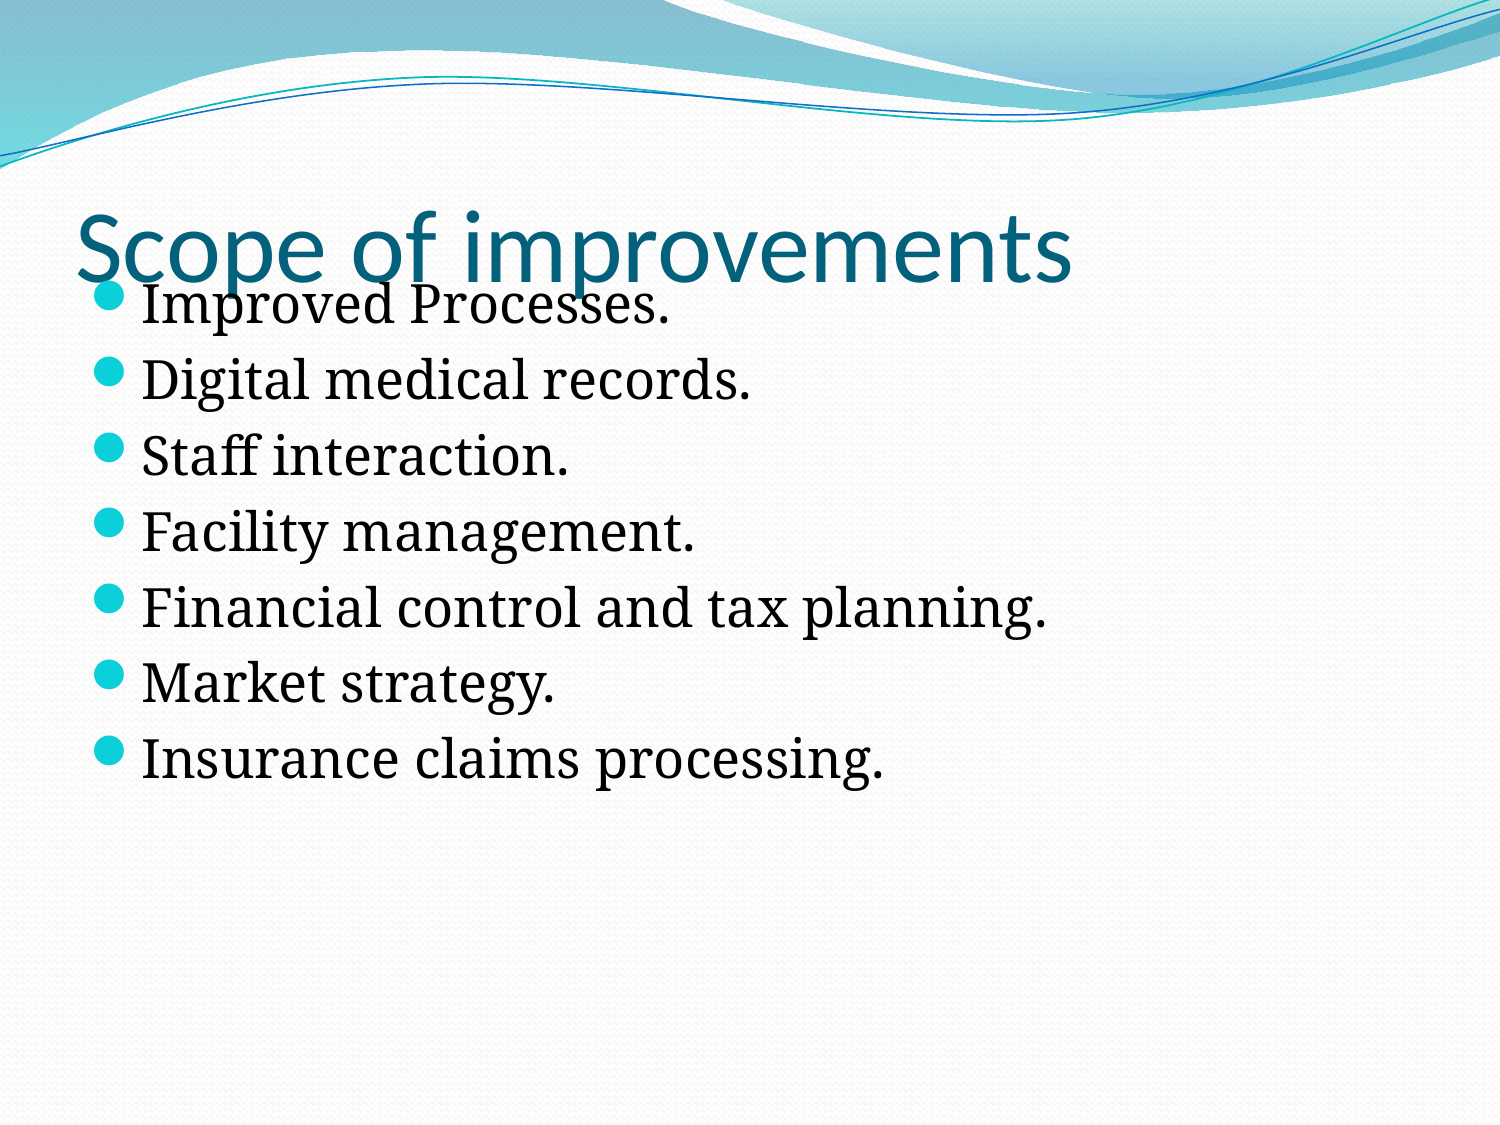

# Scope of improvements
Improved Processes.
Digital medical records.
Staff interaction.
Facility management.
Financial control and tax planning.
Market strategy.
Insurance claims processing.